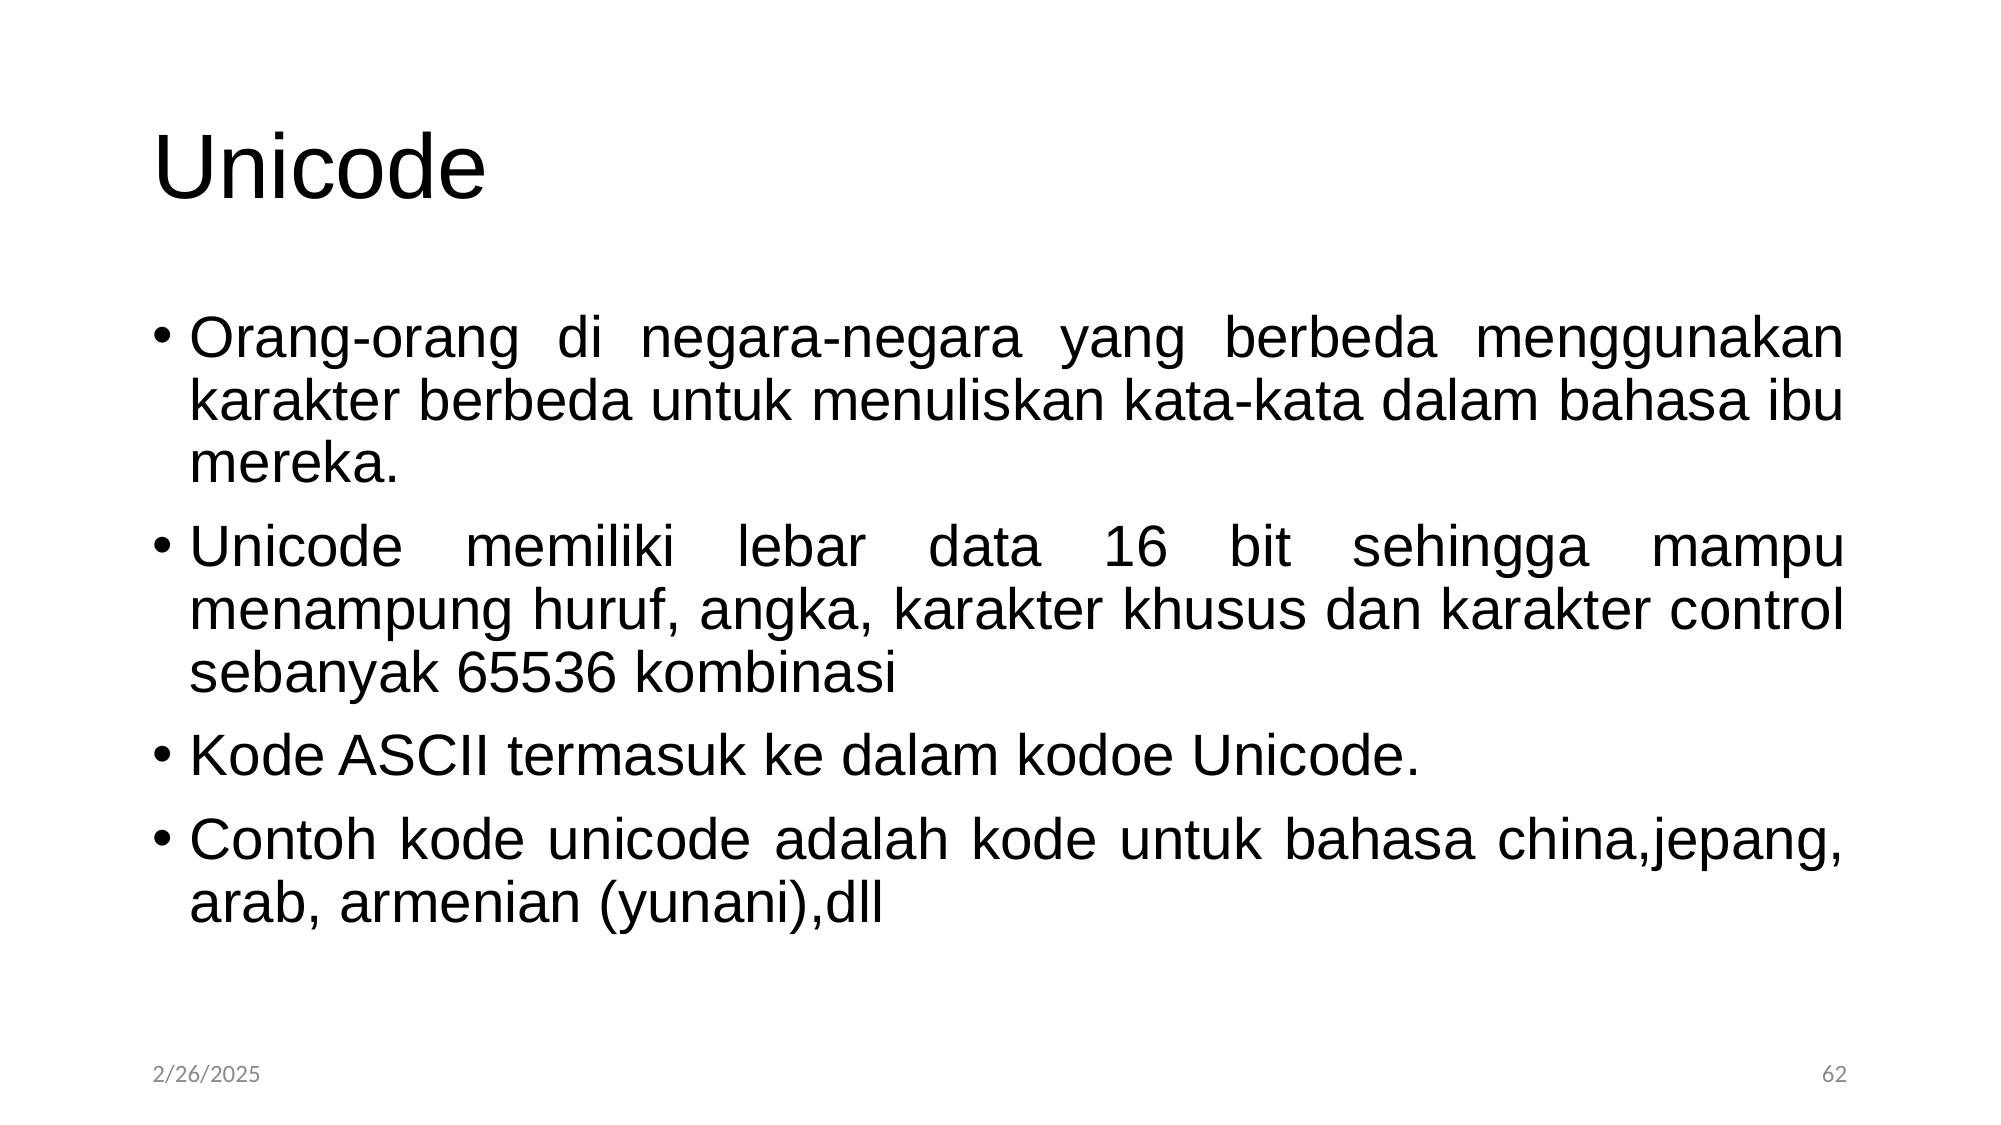

# Unicode
Orang-orang di negara-negara yang berbeda menggunakan karakter berbeda untuk menuliskan kata-kata dalam bahasa ibu mereka.
Unicode memiliki lebar data 16 bit sehingga mampu menampung huruf, angka, karakter khusus dan karakter control sebanyak 65536 kombinasi
Kode ASCII termasuk ke dalam kodoe Unicode.
Contoh kode unicode adalah kode untuk bahasa china,jepang, arab, armenian (yunani),dll
2/26/2025
62